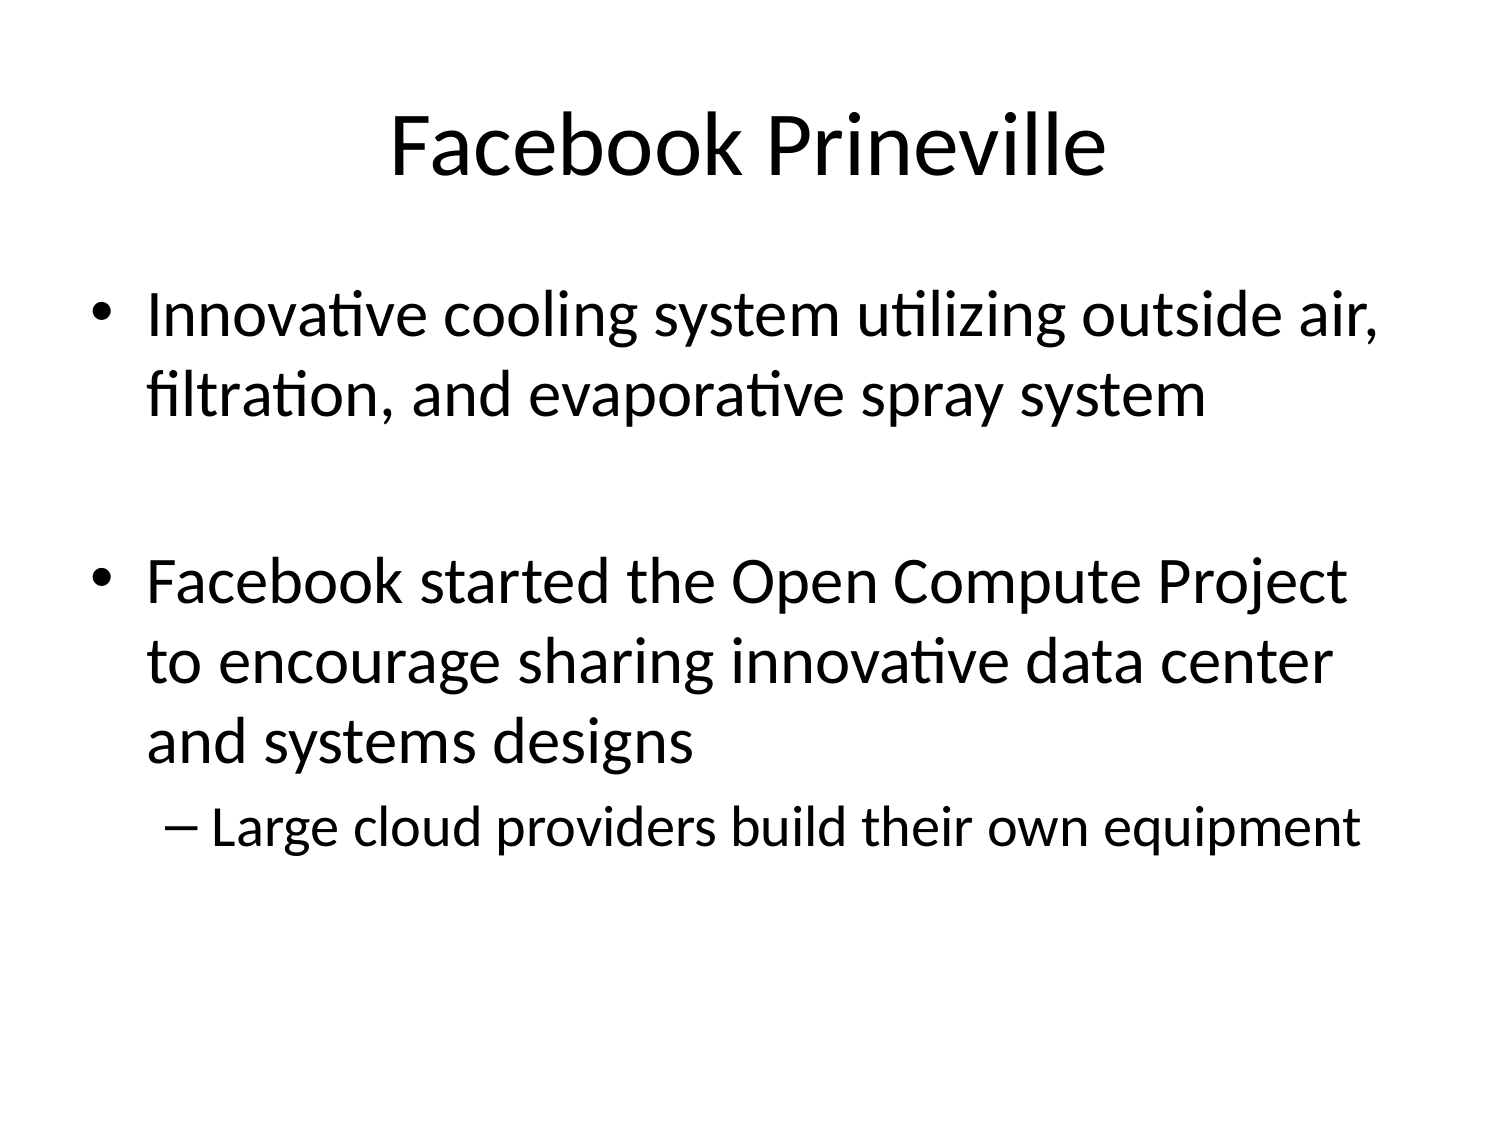

# Facebook Prineville
Innovative cooling system utilizing outside air, filtration, and evaporative spray system

Facebook started the Open Compute Project to encourage sharing innovative data center and systems designs
Large cloud providers build their own equipment